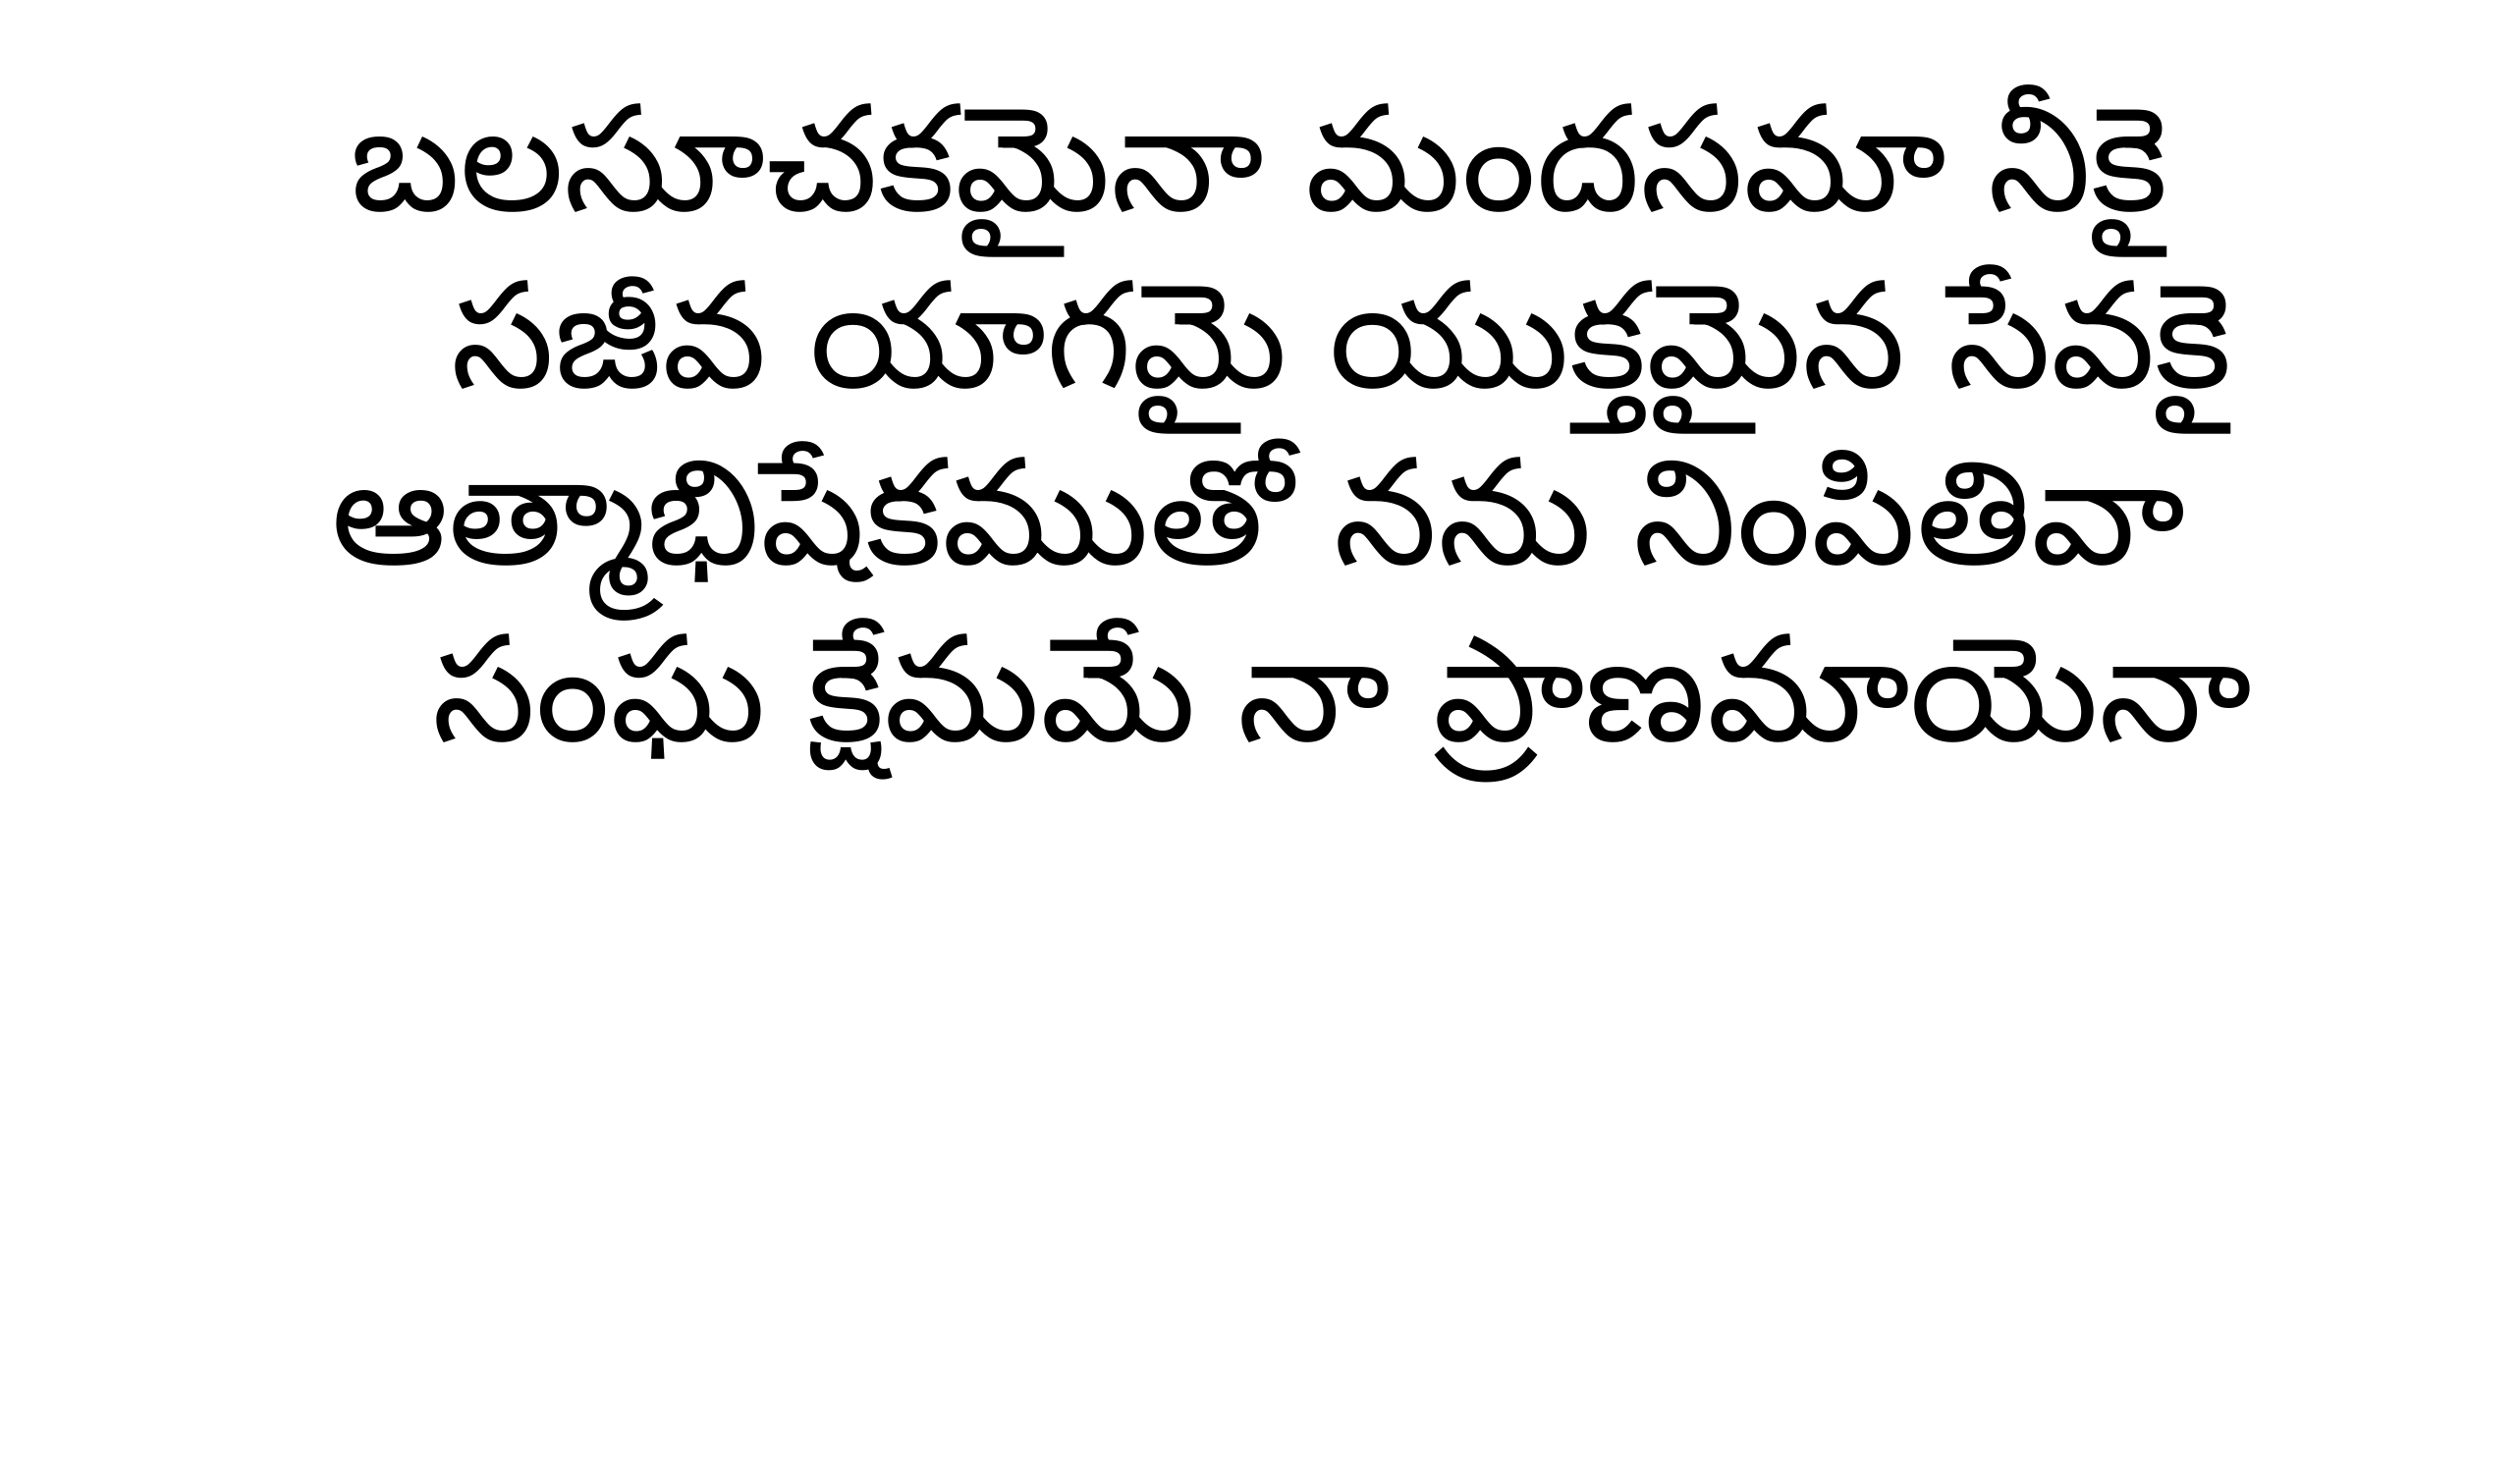

బలసూచకమైనా మందసమా నీకై
    సజీవ యాగమై యుక్తమైన సేవకై ఆత్మాభిషేకముతో నను నింపితివా
    సంఘ క్షేమమే నా ప్రాణమాయెనా